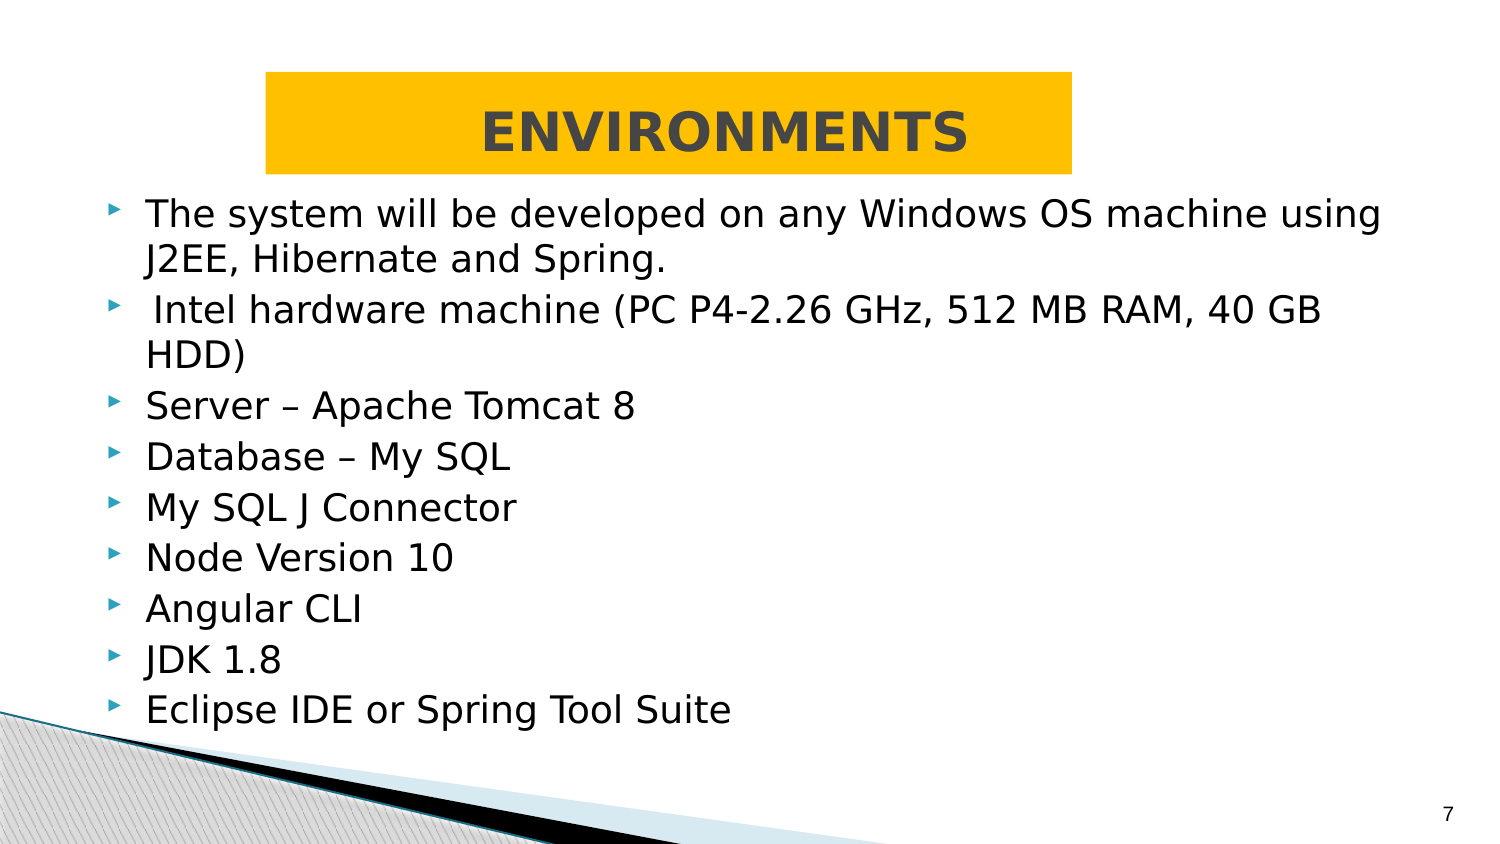

# ENVIRONMENTS
The system will be developed on any Windows OS machine using J2EE, Hibernate and Spring.
 Intel hardware machine (PC P4-2.26 GHz, 512 MB RAM, 40 GB HDD)
Server – Apache Tomcat 8
Database – My SQL
My SQL J Connector
Node Version 10
Angular CLI
JDK 1.8
Eclipse IDE or Spring Tool Suite

7